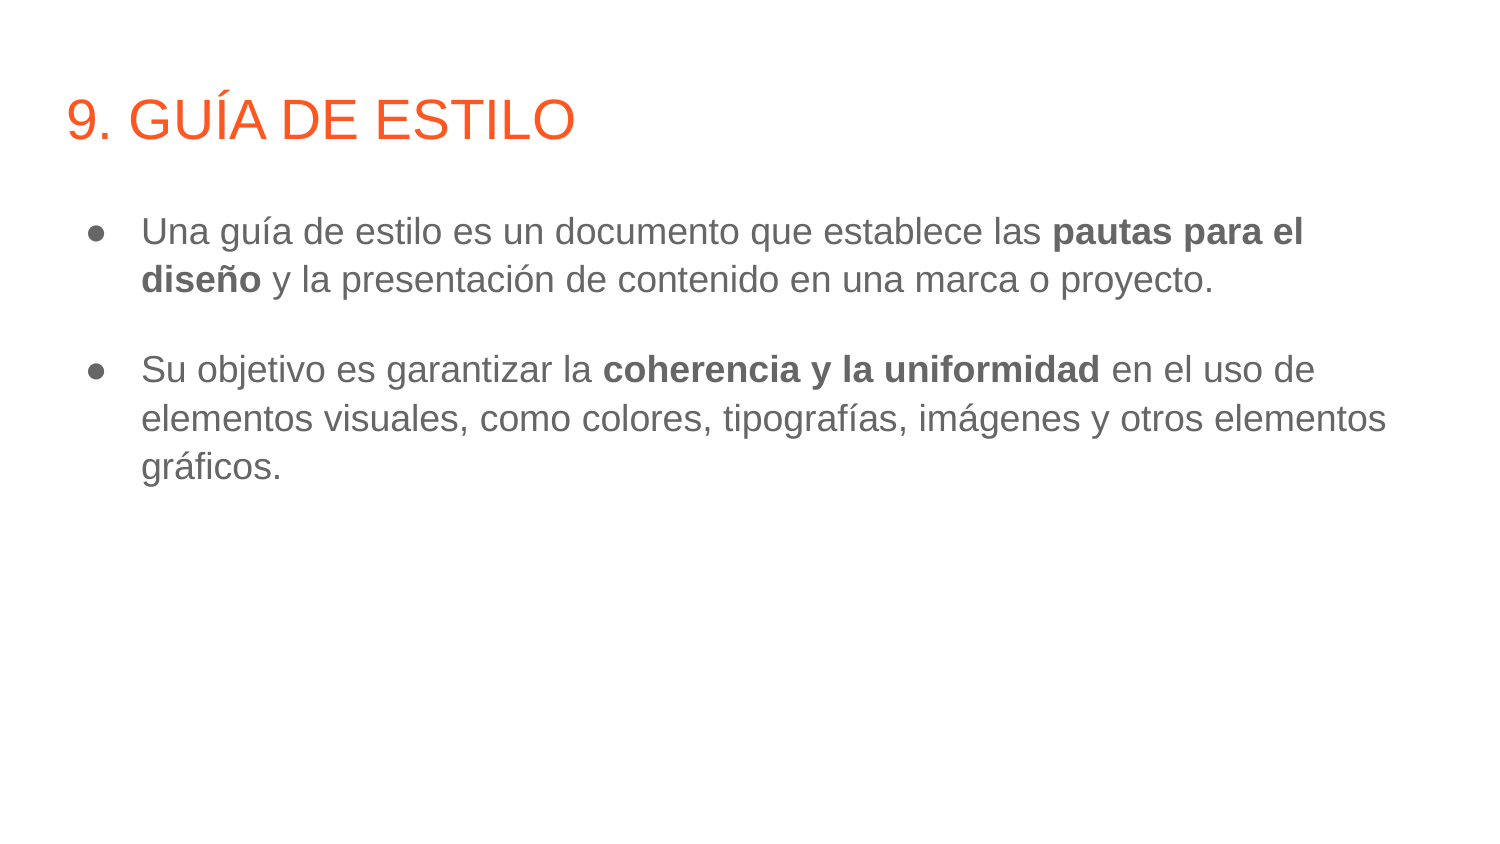

# 9. GUÍA DE ESTILO
Una guía de estilo es un documento que establece las pautas para el diseño y la presentación de contenido en una marca o proyecto.
Su objetivo es garantizar la coherencia y la uniformidad en el uso de elementos visuales, como colores, tipografías, imágenes y otros elementos gráficos.